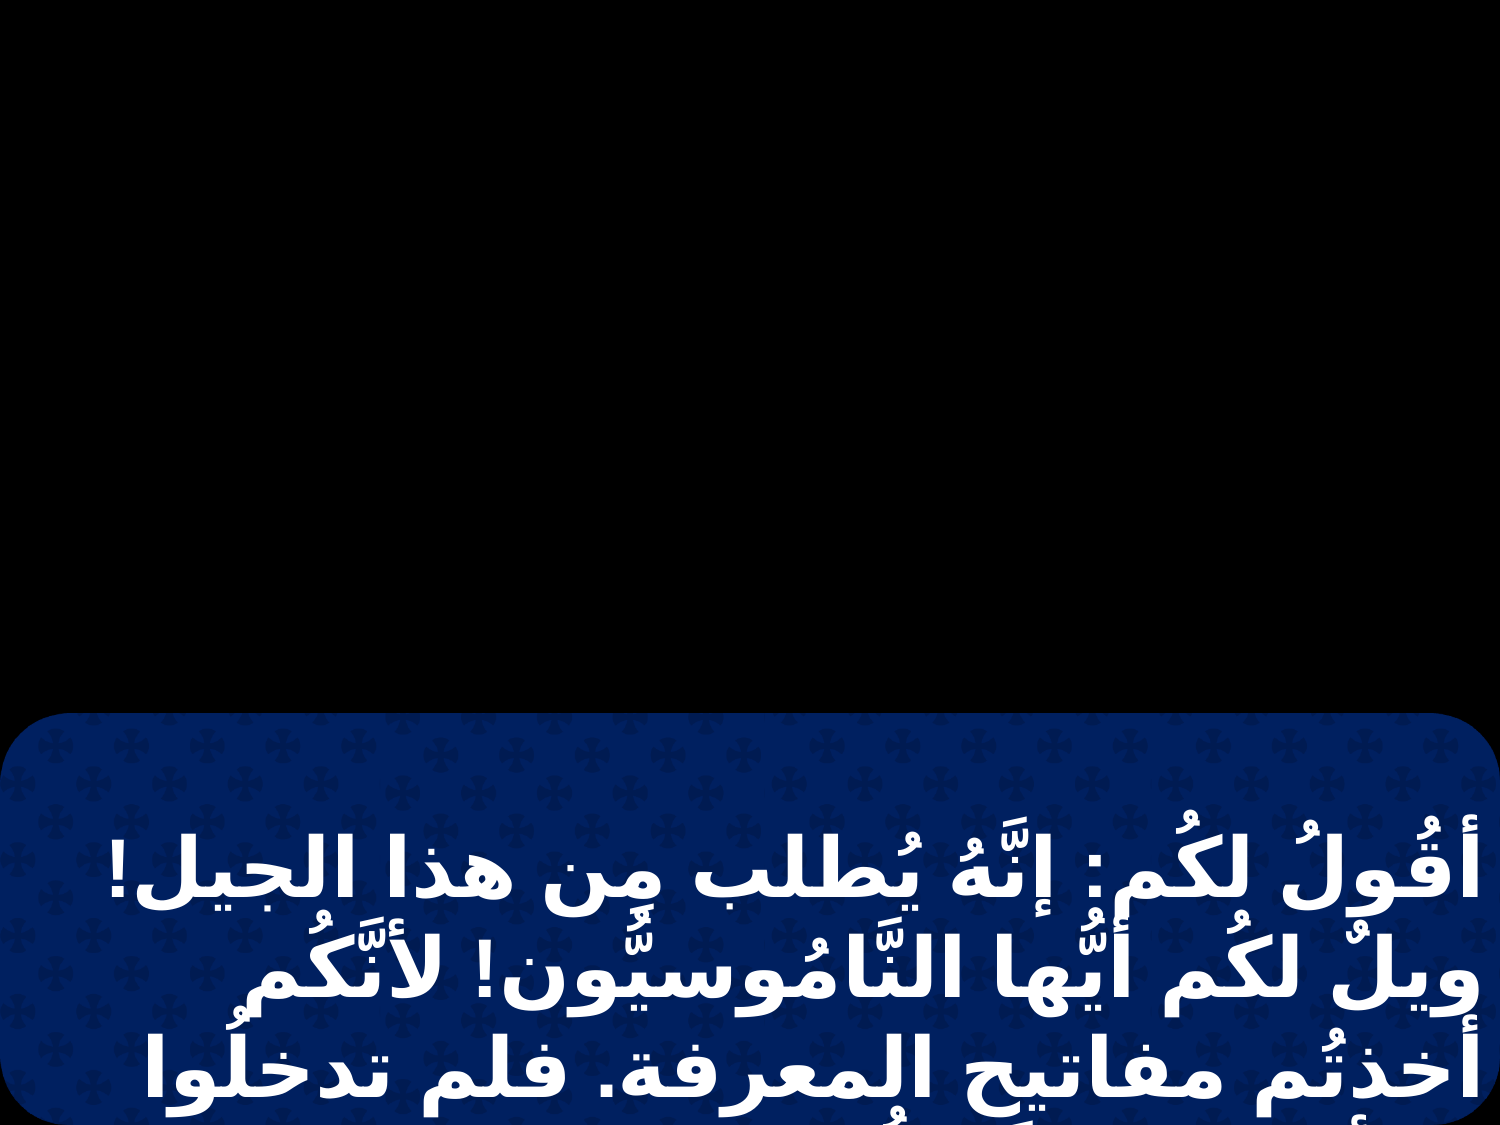

أقُولُ لكُم: إنَّهُ يُطلب مِن هذا الجيل! ويلٌ لكُم أيُّها النَّامُوسيُّون! لأنَّكُم أخذتُم مفاتيح المعرفة. فلم تدخلُوا أنتُم، والدَّاخلُون منعتُموهُم ".